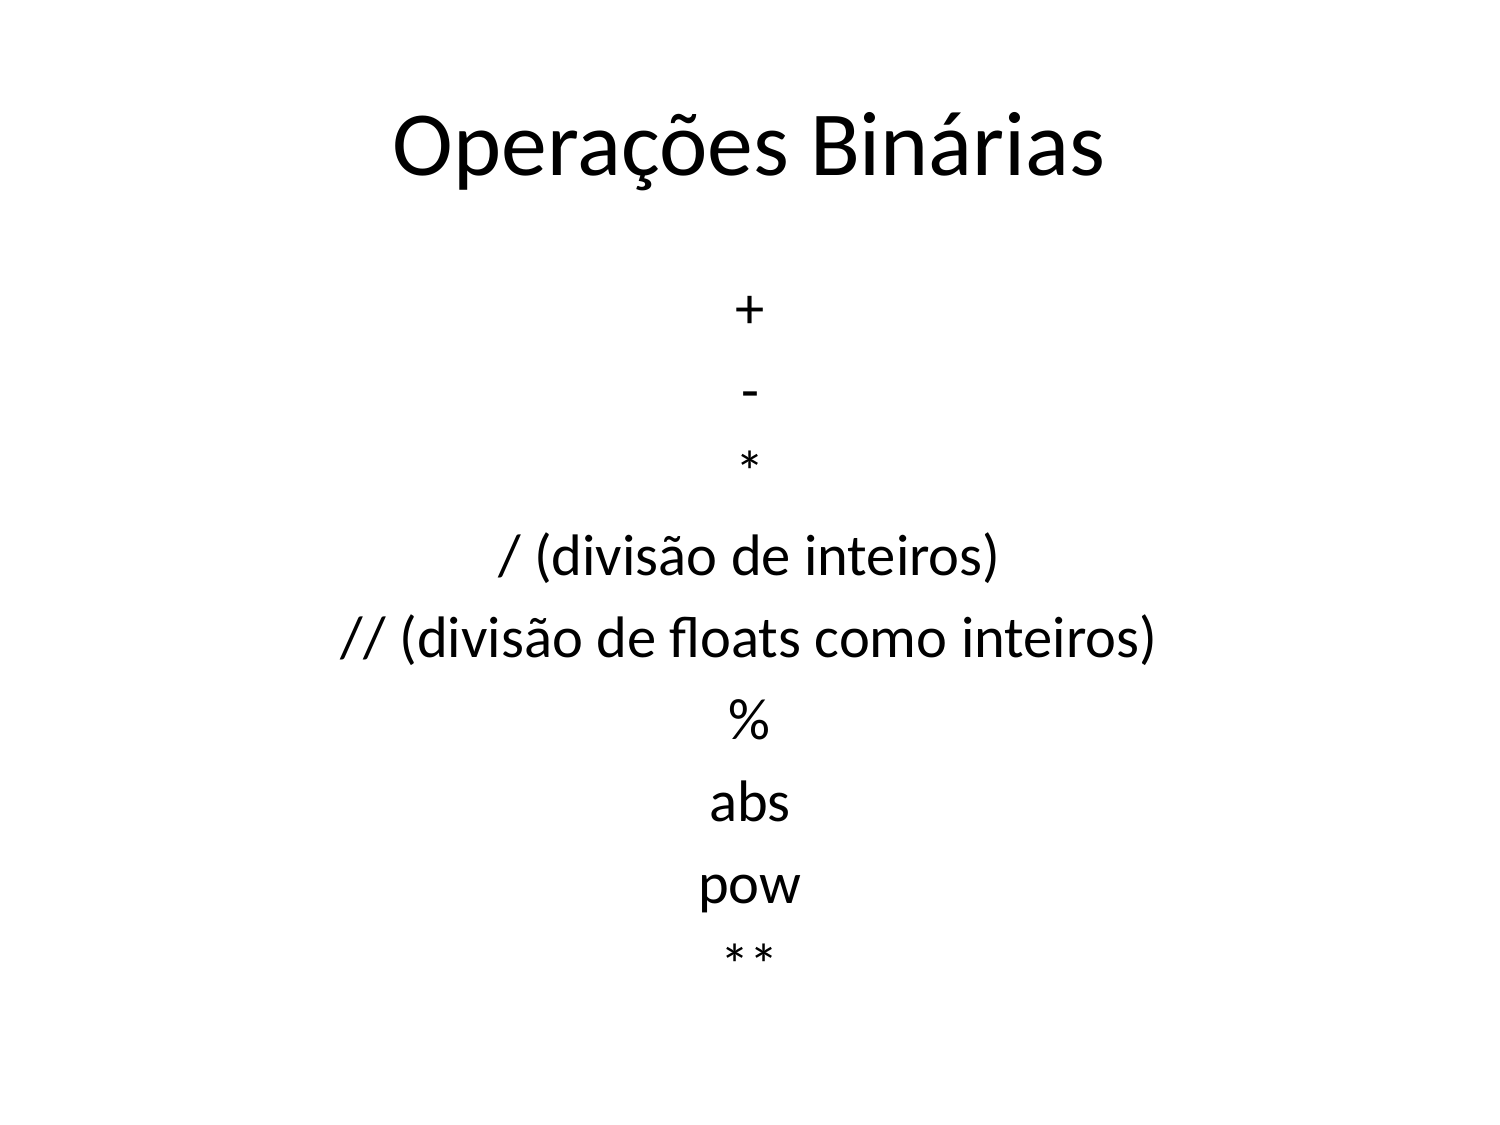

# Operações Binárias
+
-
*
/ (divisão de inteiros)
// (divisão de floats como inteiros)
%
abs
pow
**